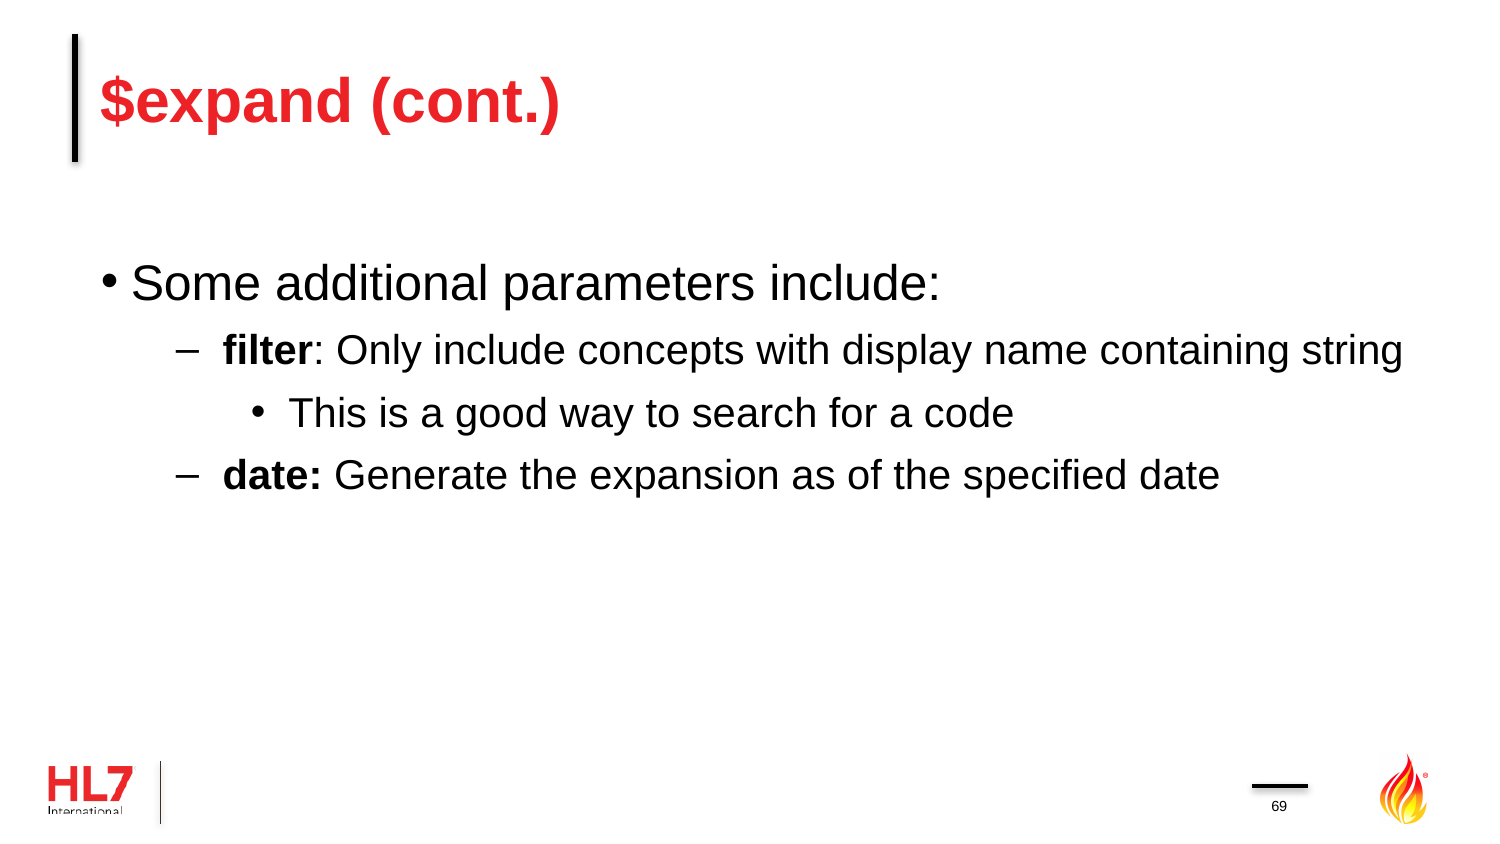

# $expand (cont.)
Some additional parameters include:
filter: Only include concepts with display name containing string
This is a good way to search for a code
date: Generate the expansion as of the specified date
69